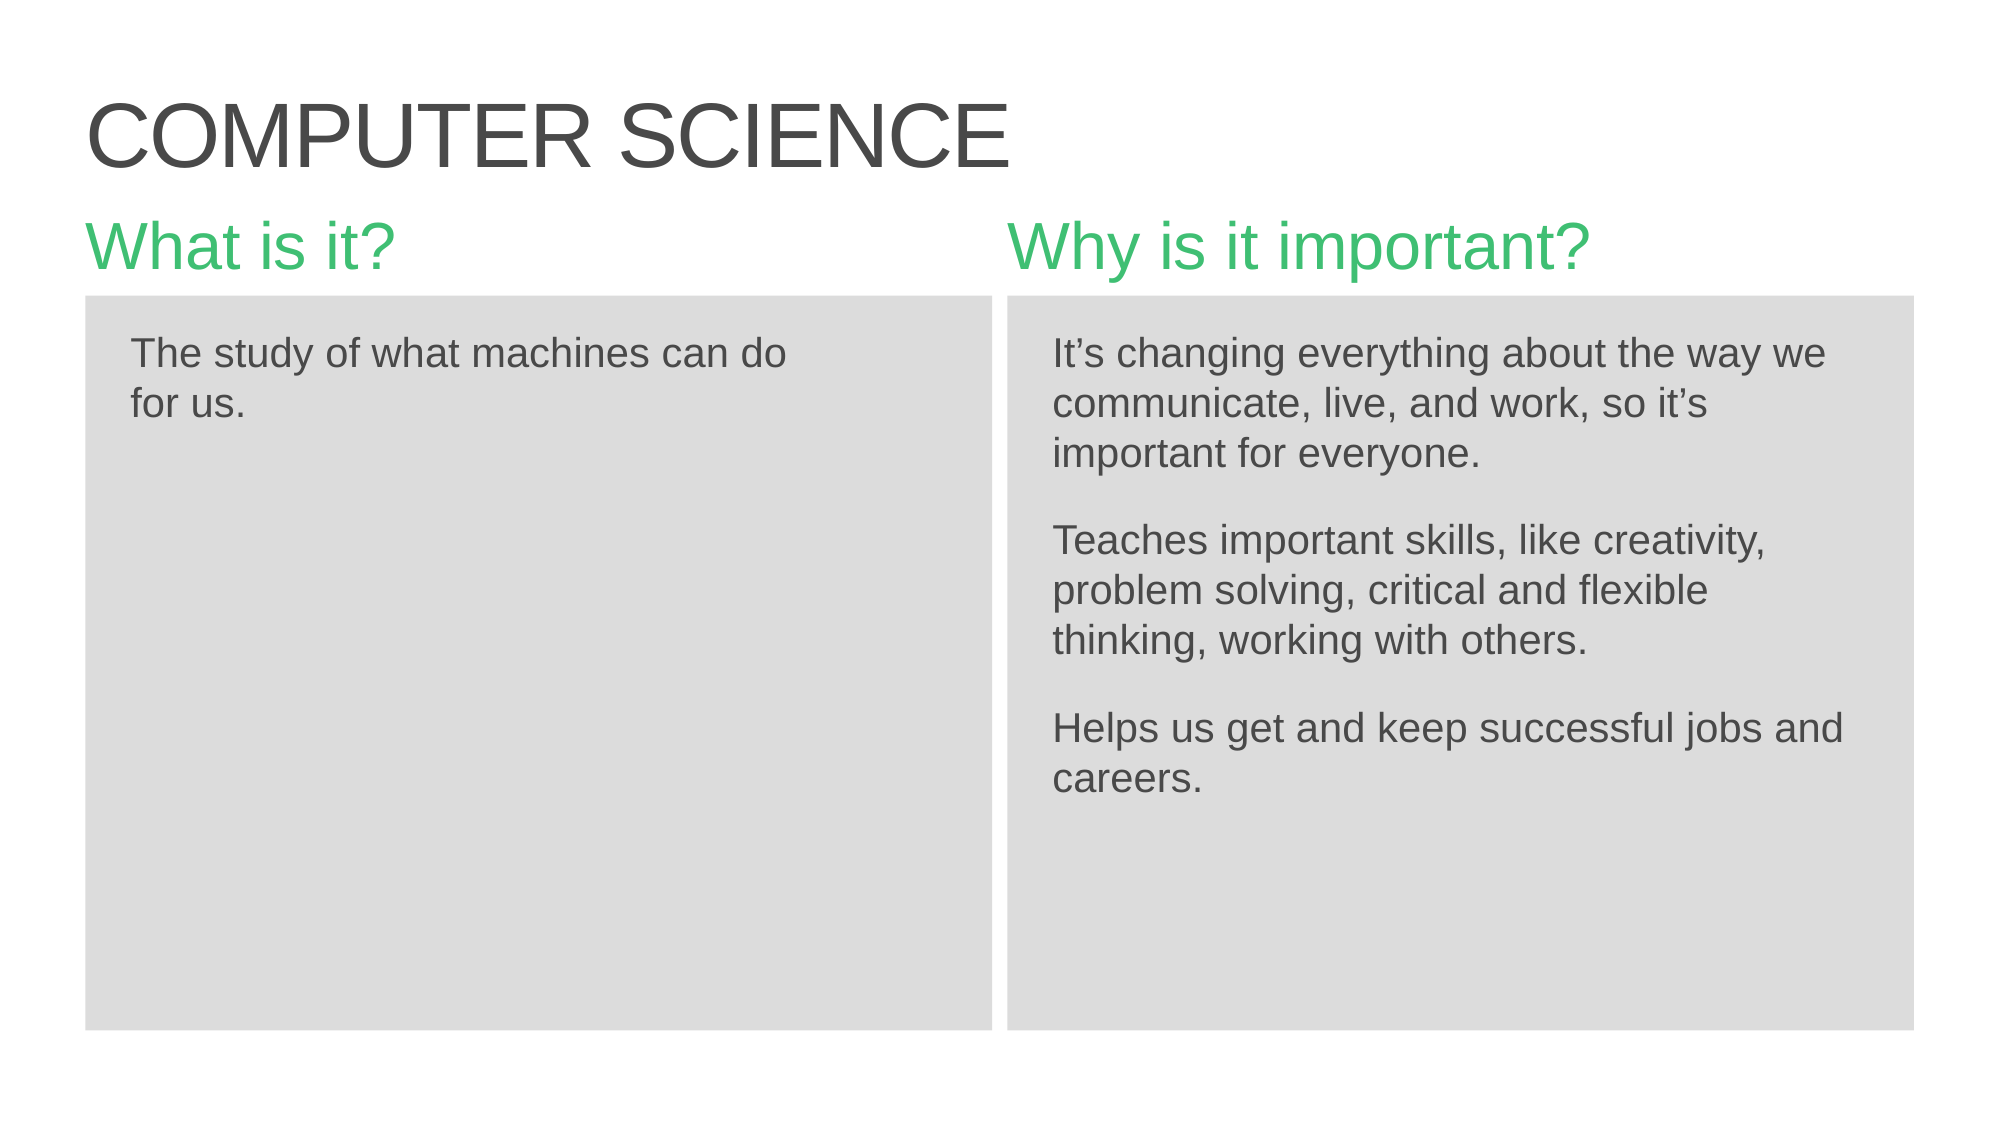

# Computer Science
What is it?
Why is it important?
The study of what machines can do
for us.
It’s changing everything about the way we communicate, live, and work, so it’s important for everyone.
Teaches important skills, like creativity, problem solving, critical and flexible thinking, working with others.
Helps us get and keep successful jobs and careers.